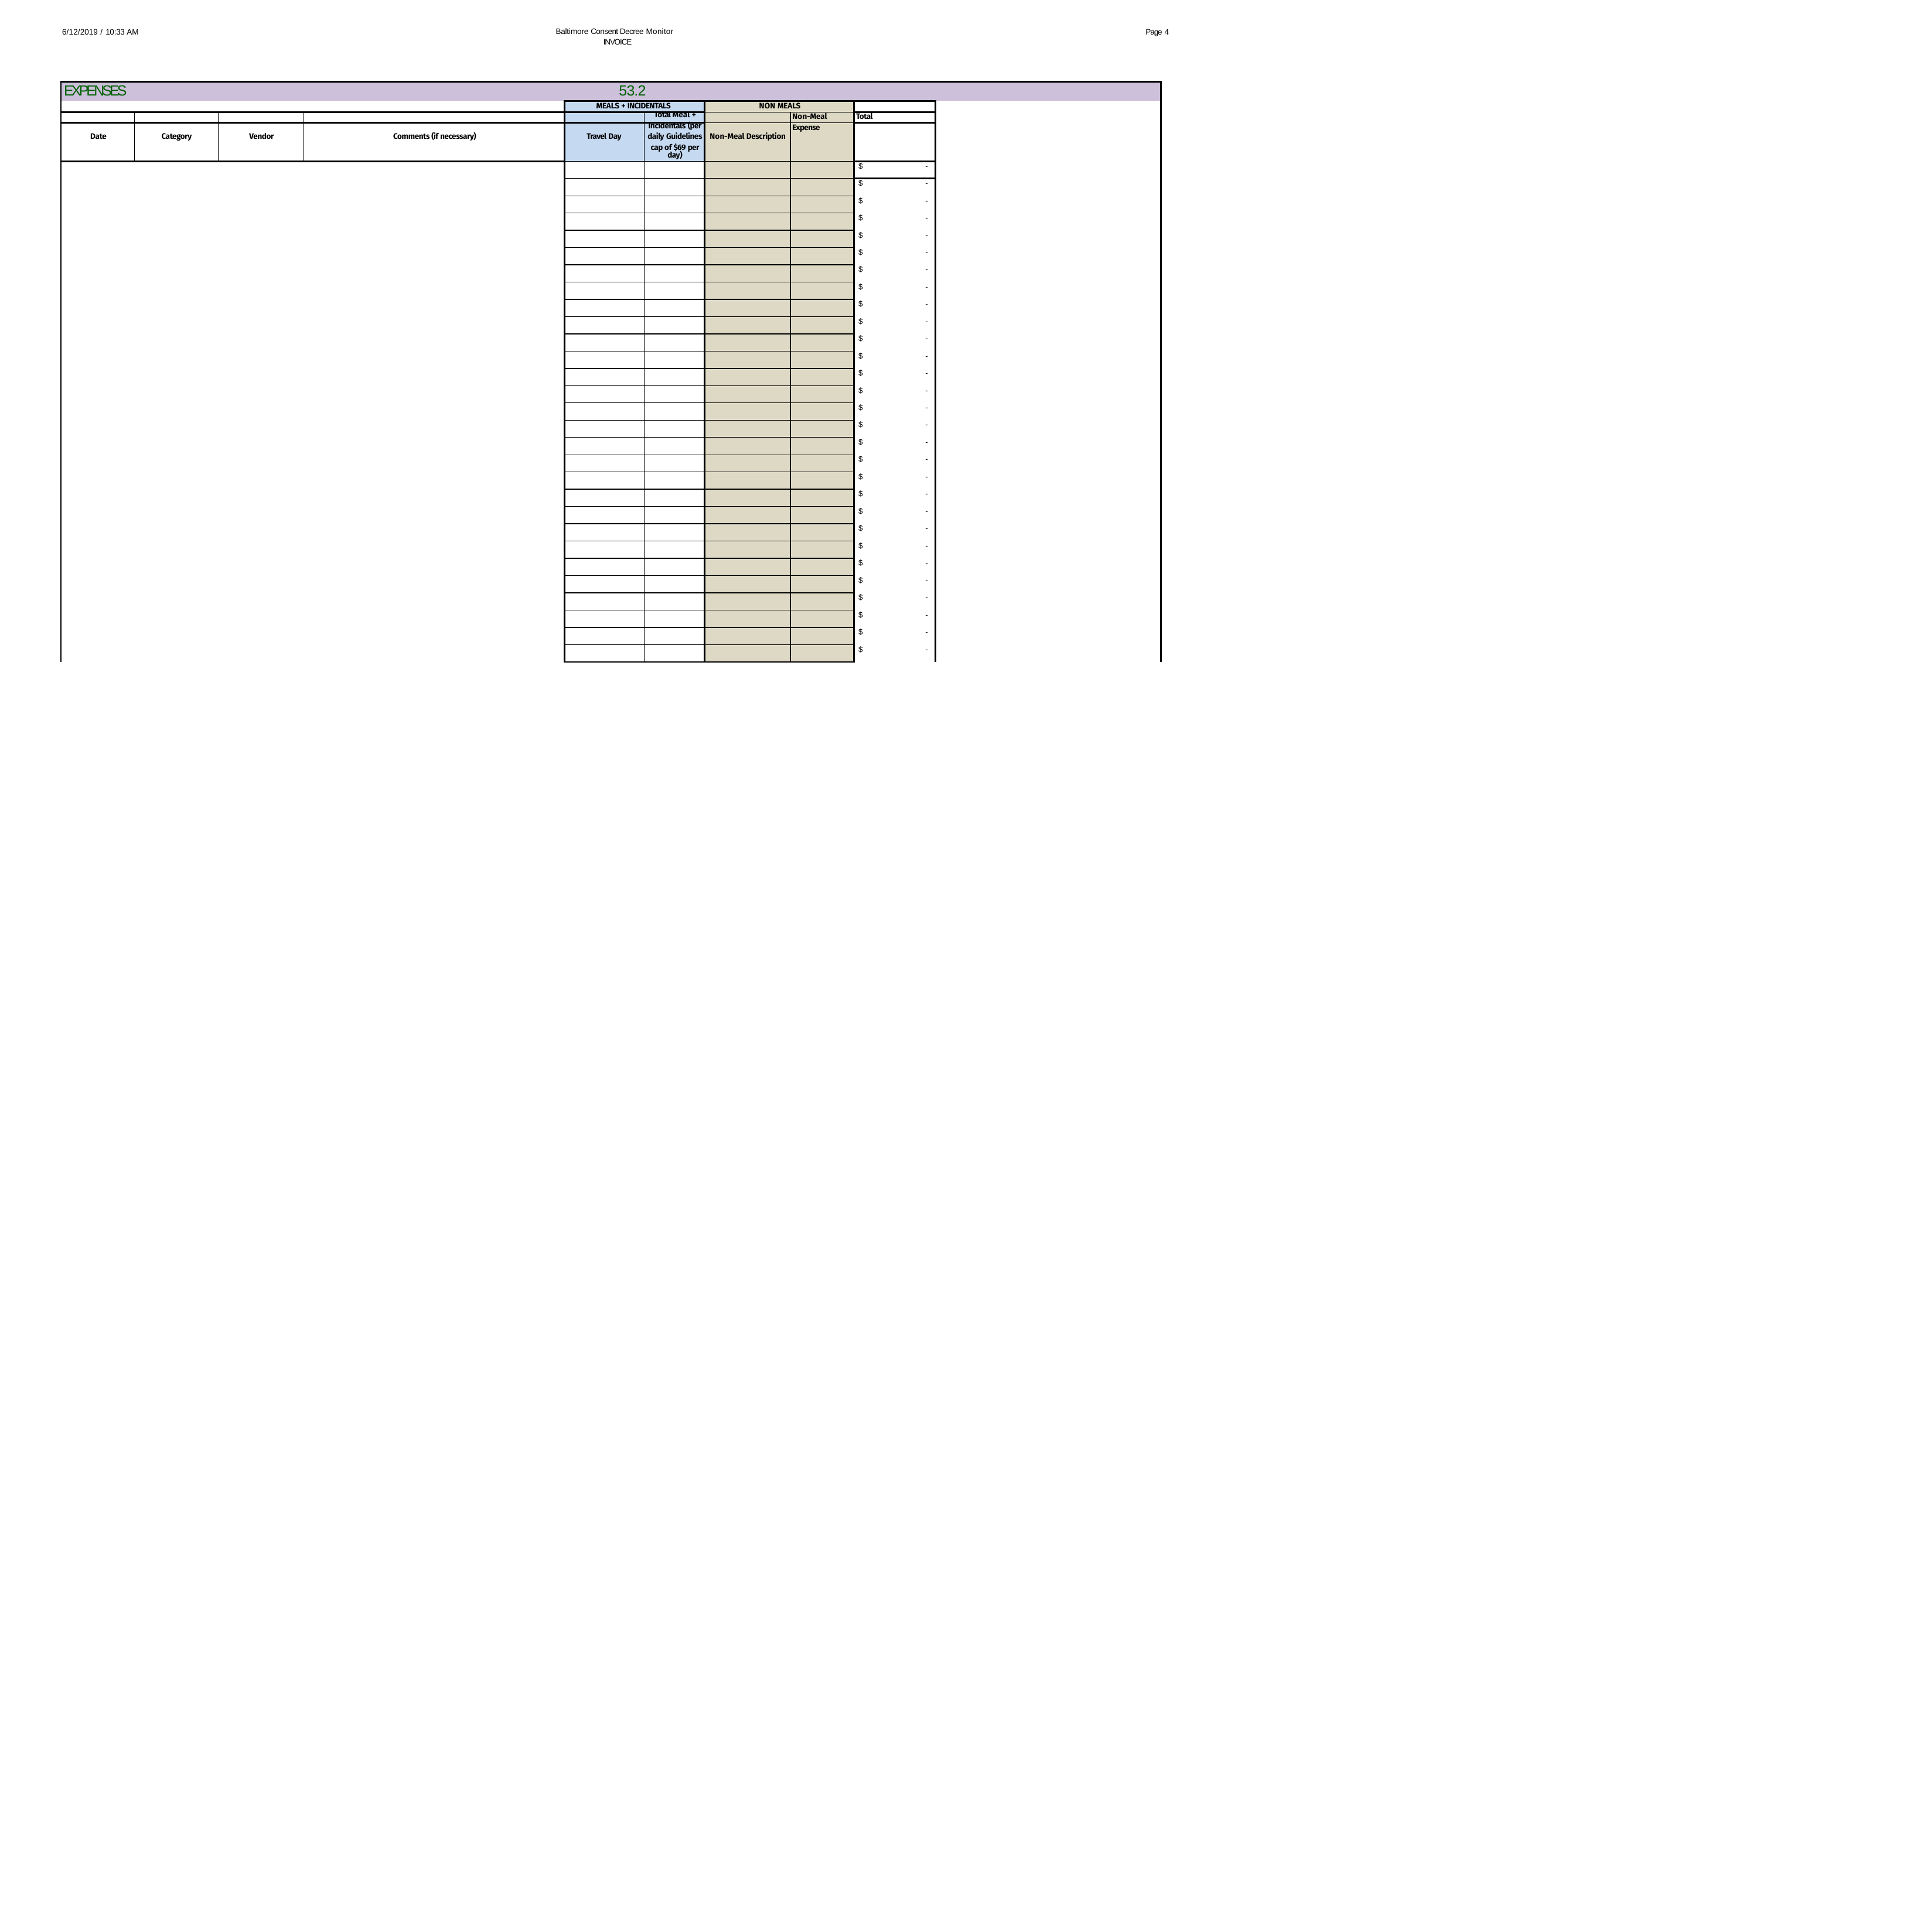

Baltimore Consent Decree Monitor  INVOICE
6/12/2019 / 10:33 AM
Page 4
| EXPENSES 53.2 |  |  |  |  |  |  |  |  |  |
| --- | --- | --- | --- | --- | --- | --- | --- | --- | --- |
|  |  |  |  | MEALS + INCIDENTALS |  | NON MEALS |  |  |  |
|  |  |  |  |  | Total Meal + |  | Non-Meal | Total |  |
|  |  |  |  |  | Incidentals (per |  | Expense |  |  |
| Date | Category | Vendor | Comments (if necessary) | Travel Day | daily Guidelines | Non-Meal Description |  |  |  |
|  |  |  |  |  | cap of $69 per |  |  |  |  |
|  |  |  |  |  | day) |  |  |  |  |
|  |  |  |  |  |  |  |  | $ - |  |
|  |  |  |  |  |  |  |  | $ - |  |
|  |  |  |  |  |  |  |  | $ - |  |
|  |  |  |  |  |  |  |  | $ - |  |
|  |  |  |  |  |  |  |  | $ - |  |
|  |  |  |  |  |  |  |  | $ - |  |
|  |  |  |  |  |  |  |  | $ - |  |
|  |  |  |  |  |  |  |  | $ - |  |
|  |  |  |  |  |  |  |  | $ - |  |
|  |  |  |  |  |  |  |  | $ - |  |
|  |  |  |  |  |  |  |  | $ - |  |
|  |  |  |  |  |  |  |  | $ - |  |
|  |  |  |  |  |  |  |  | $ - |  |
|  |  |  |  |  |  |  |  | $ - |  |
|  |  |  |  |  |  |  |  | $ - |  |
|  |  |  |  |  |  |  |  | $ - |  |
|  |  |  |  |  |  |  |  | $ - |  |
|  |  |  |  |  |  |  |  | $ - |  |
|  |  |  |  |  |  |  |  | $ - |  |
|  |  |  |  |  |  |  |  | $ - |  |
|  |  |  |  |  |  |  |  | $ - |  |
|  |  |  |  |  |  |  |  | $ - |  |
|  |  |  |  |  |  |  |  | $ - |  |
|  |  |  |  |  |  |  |  | $ - |  |
|  |  |  |  |  |  |  |  | $ - |  |
|  |  |  |  |  |  |  |  | $ - |  |
|  |  |  |  |  |  |  |  | $ - |  |
|  |  |  |  |  |  |  |  | $ - |  |
|  |  |  |  |  |  |  |  | $ - |  |